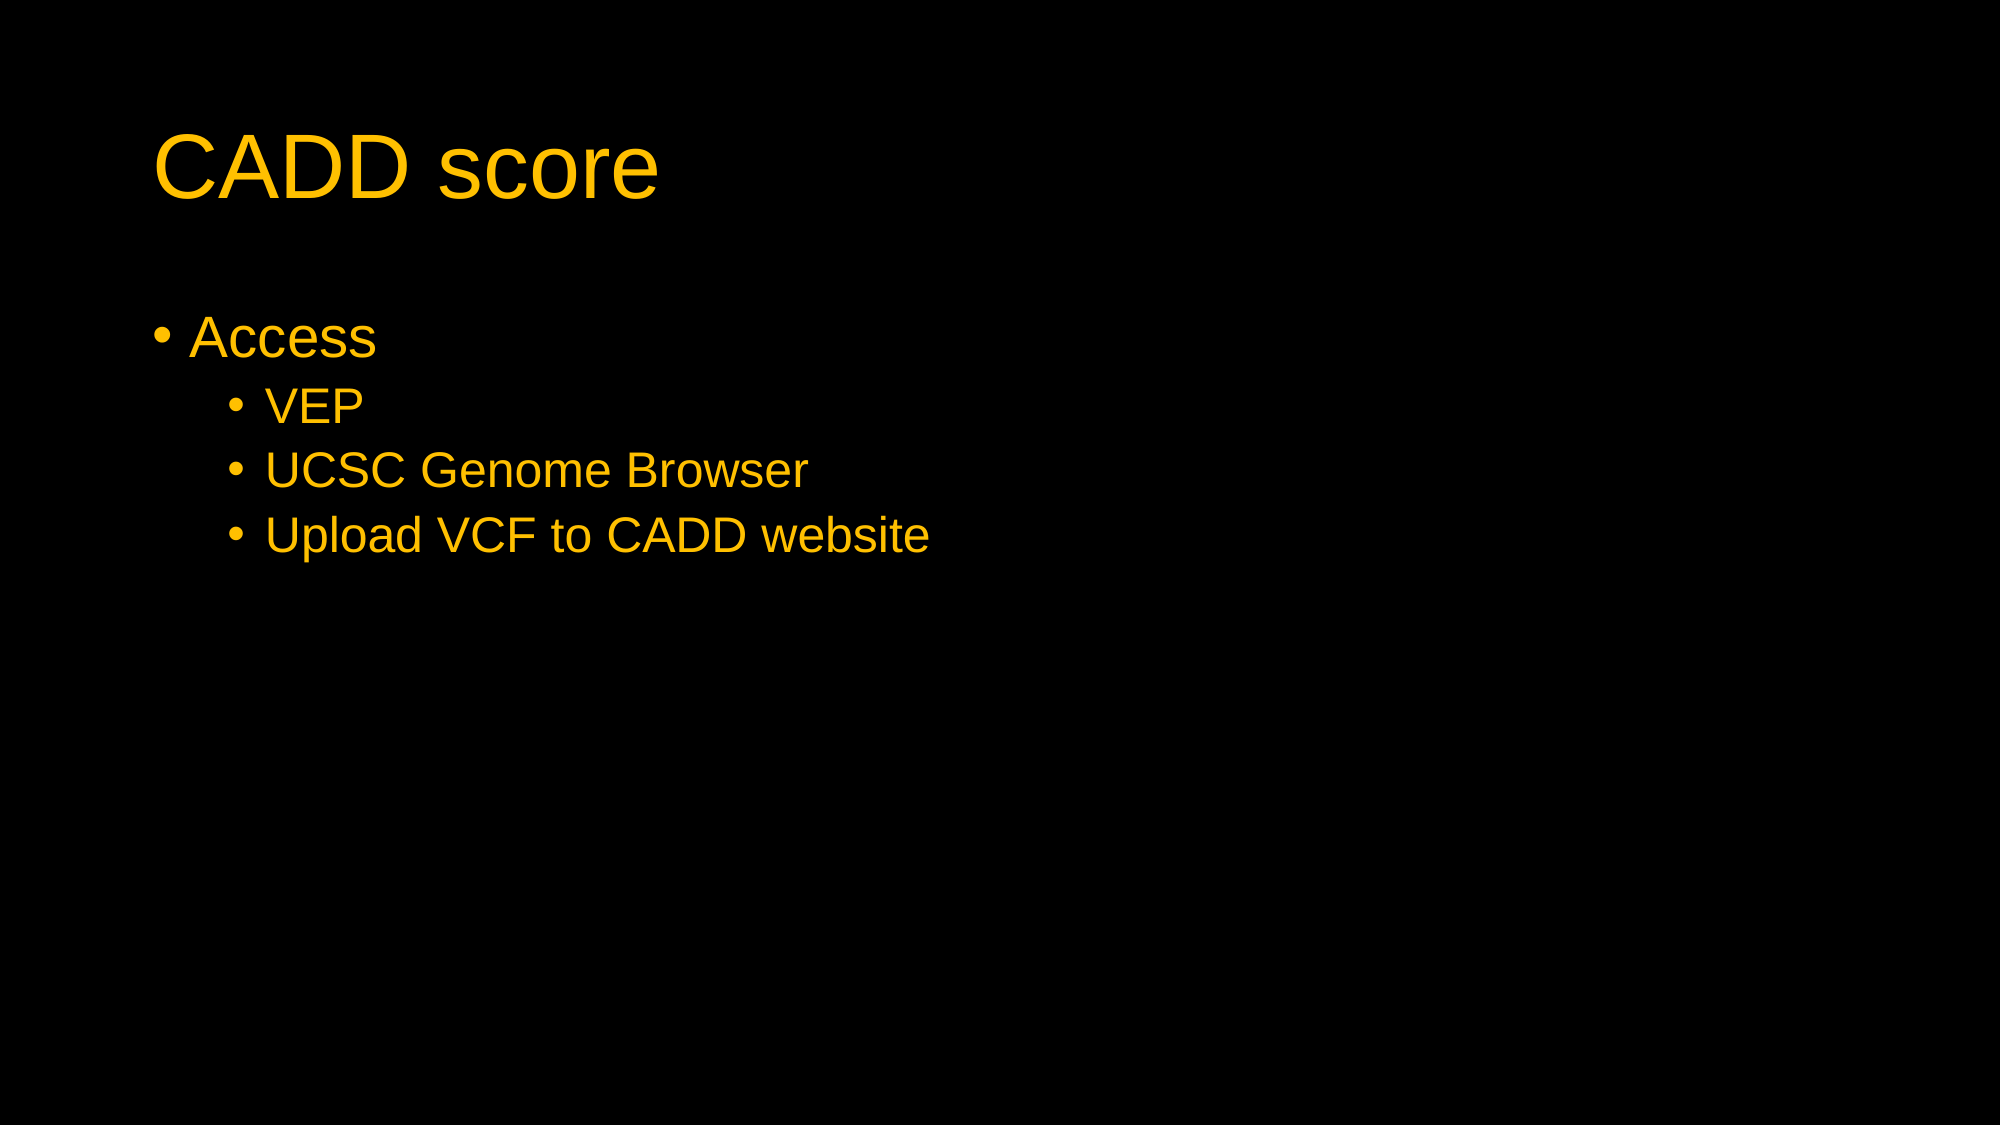

# CADD score
Access
VEP
UCSC Genome Browser
Upload VCF to CADD website